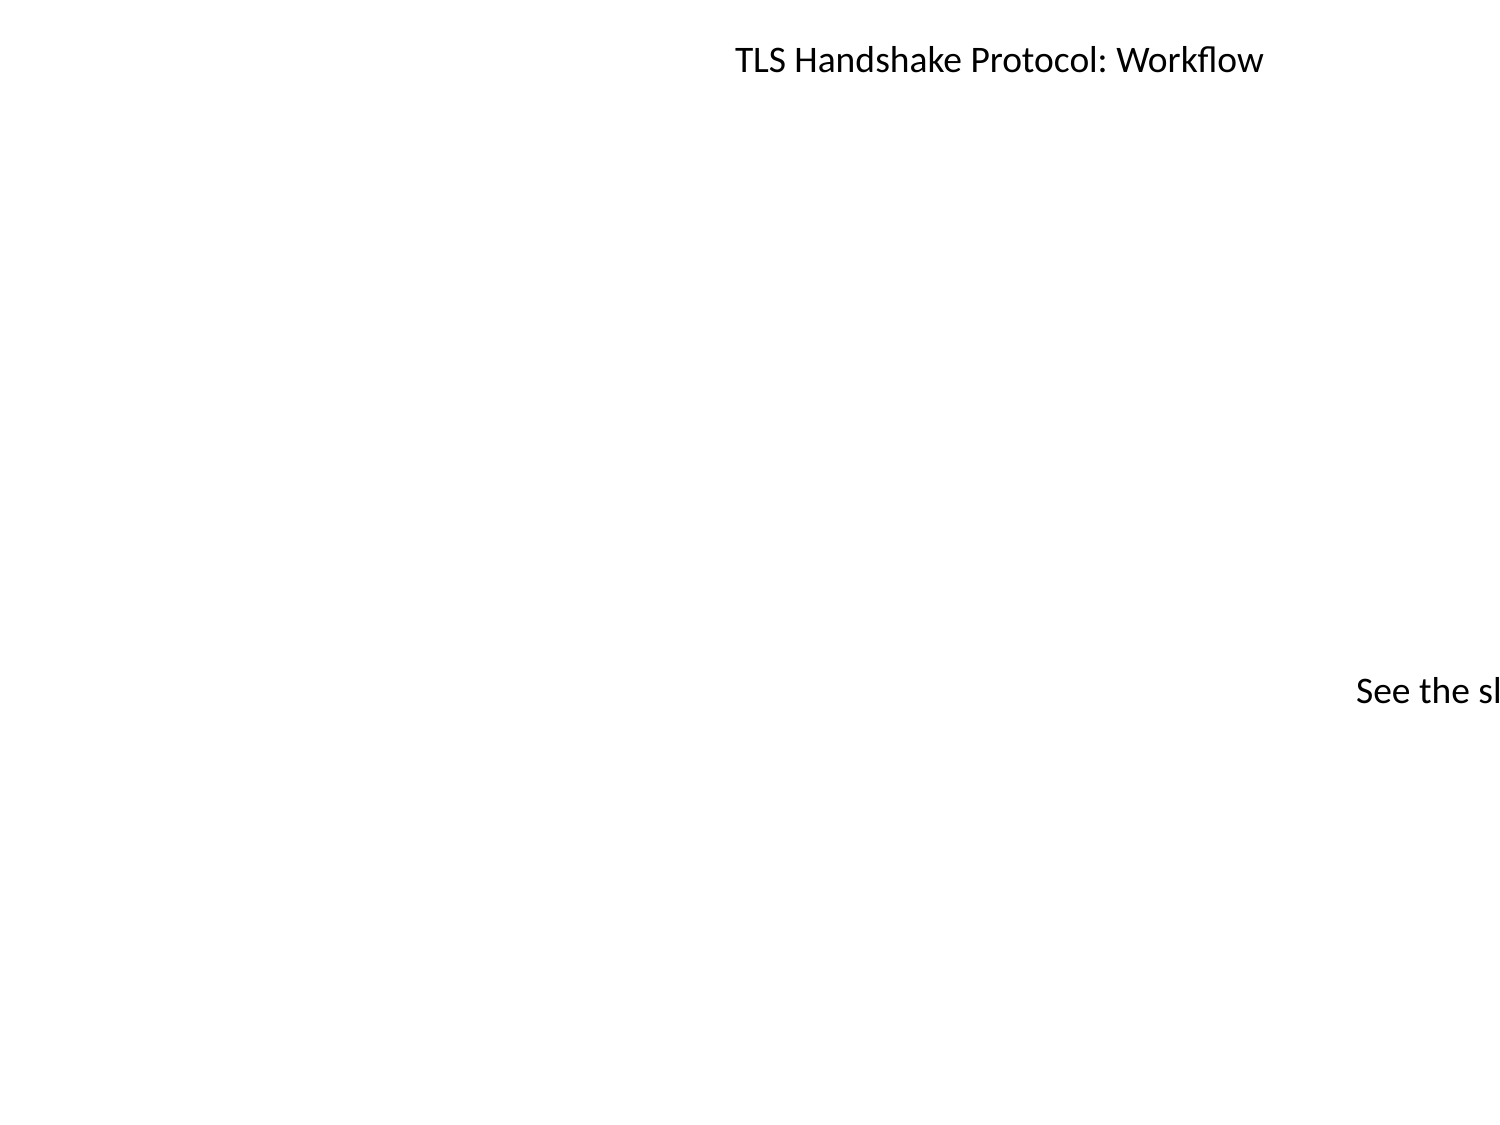

TLS Handshake Protocol: Workflow
See the slide notes at the bottom of this page for details